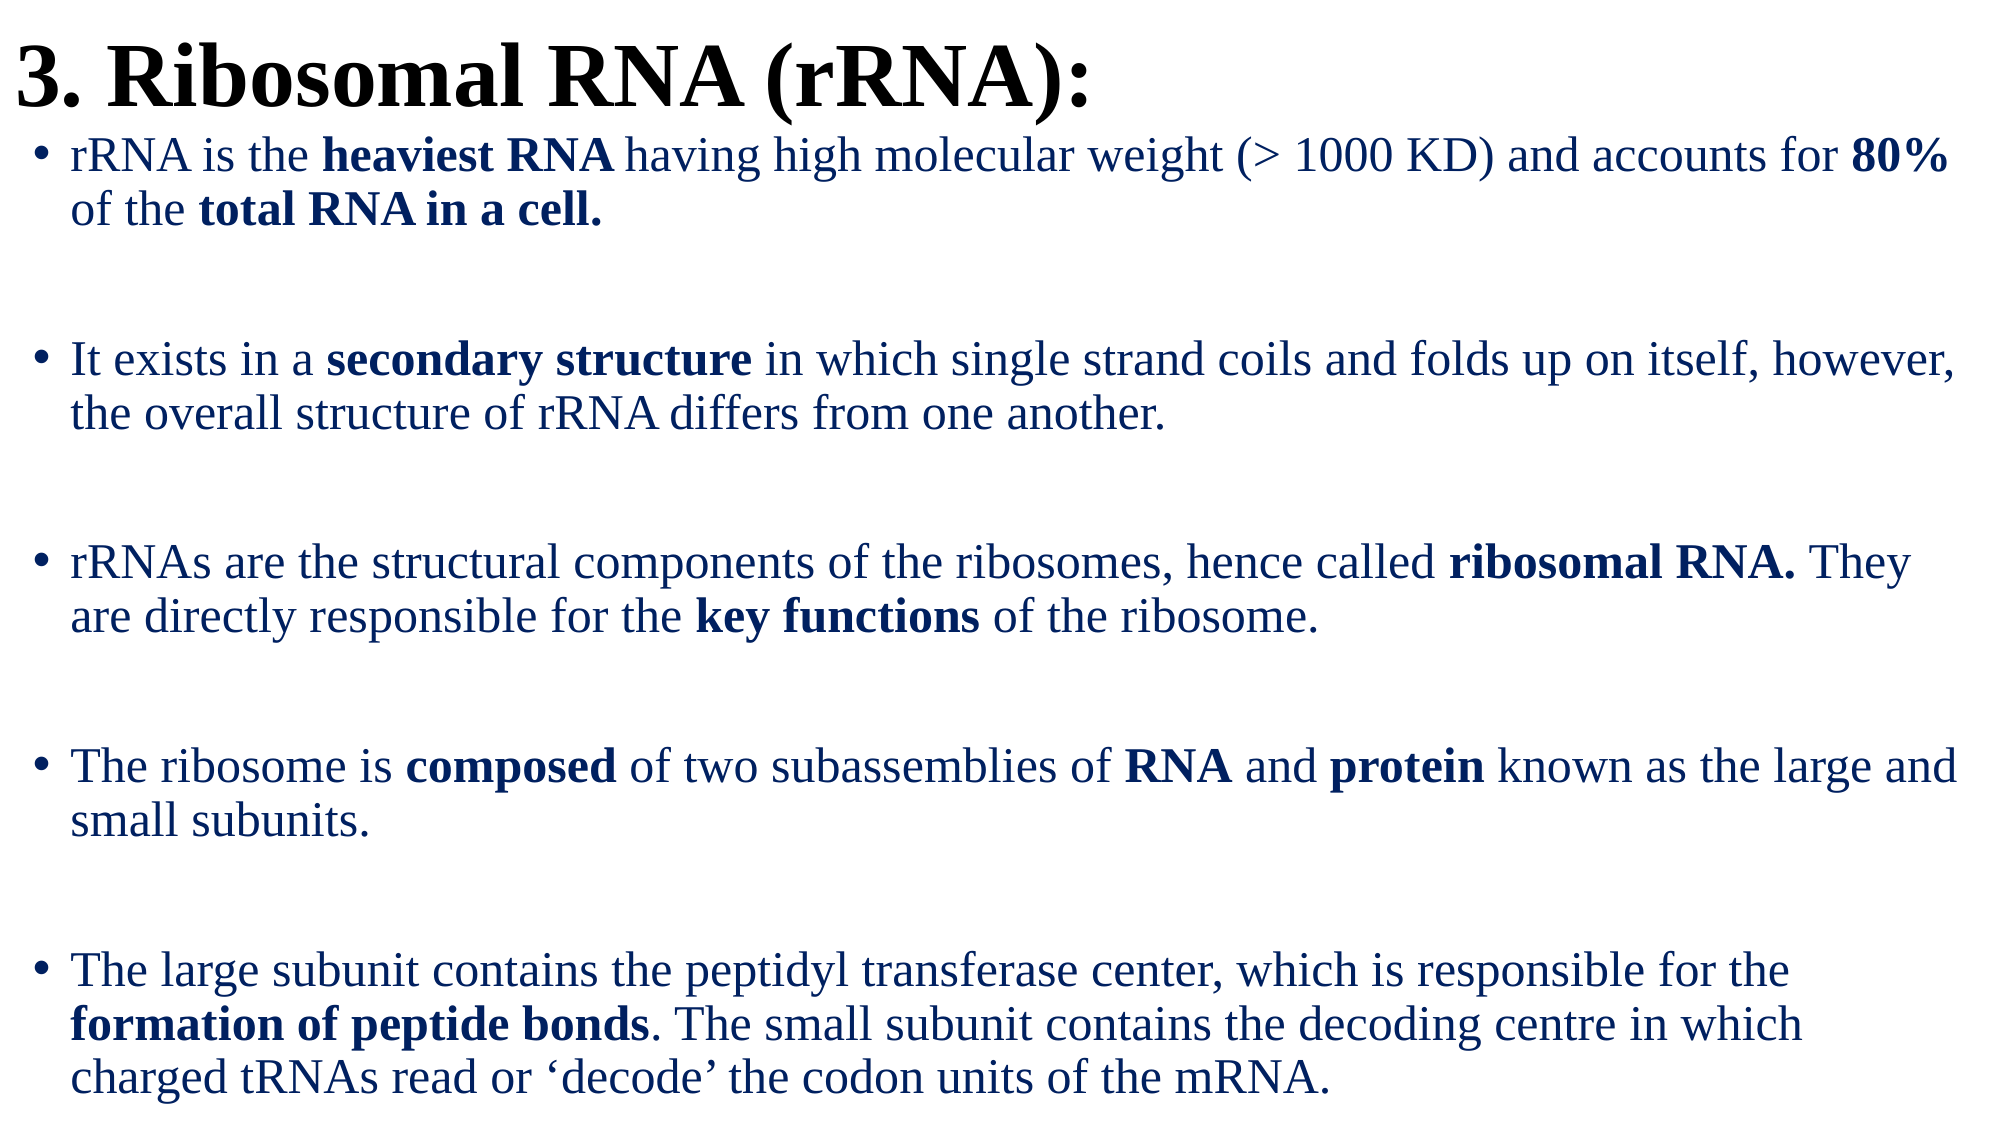

# 3. Ribosomal RNA (rRNA):
rRNA is the heaviest RNA having high molecular weight (> 1000 KD) and accounts for 80% of the total RNA in a cell.

It exists in a secondary structure in which single strand coils and folds up on itself, however, the overall structure of rRNA differs from one another.

rRNAs are the structural components of the ribosomes, hence called ribosomal RNA. They are directly responsible for the key functions of the ribosome.

The ribosome is composed of two subassemblies of RNA and protein known as the large and small subunits.

The large subunit contains the peptidyl transferase center, which is responsible for the formation of peptide bonds. The small subunit contains the decoding centre in which charged tRNAs read or ‘decode’ the codon units of the mRNA.